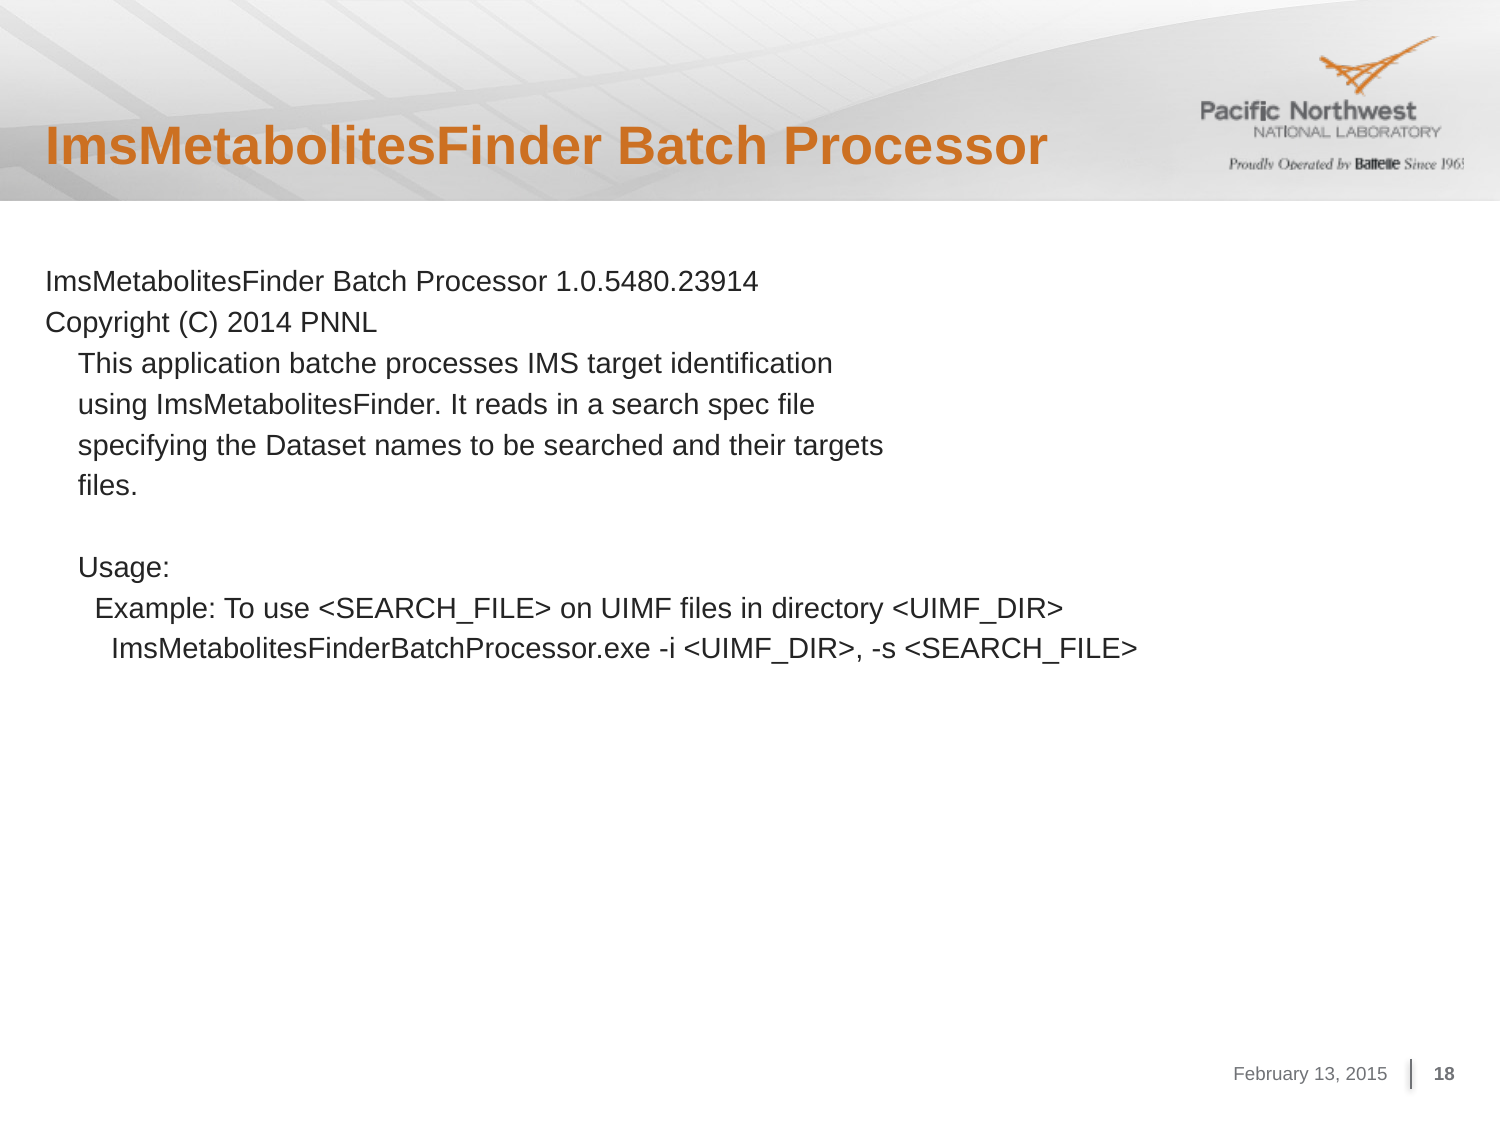

# ImsMetabolitesFinder Batch Processor
ImsMetabolitesFinder Batch Processor 1.0.5480.23914
Copyright (C) 2014 PNNL
    This application batche processes IMS target identification
    using ImsMetabolitesFinder. It reads in a search spec file
    specifying the Dataset names to be searched and their targets
    files.

    Usage:
      Example: To use <SEARCH_FILE> on UIMF files in directory <UIMF_DIR>
        ImsMetabolitesFinderBatchProcessor.exe -i <UIMF_DIR>, -s <SEARCH_FILE>

February 13, 2015
18